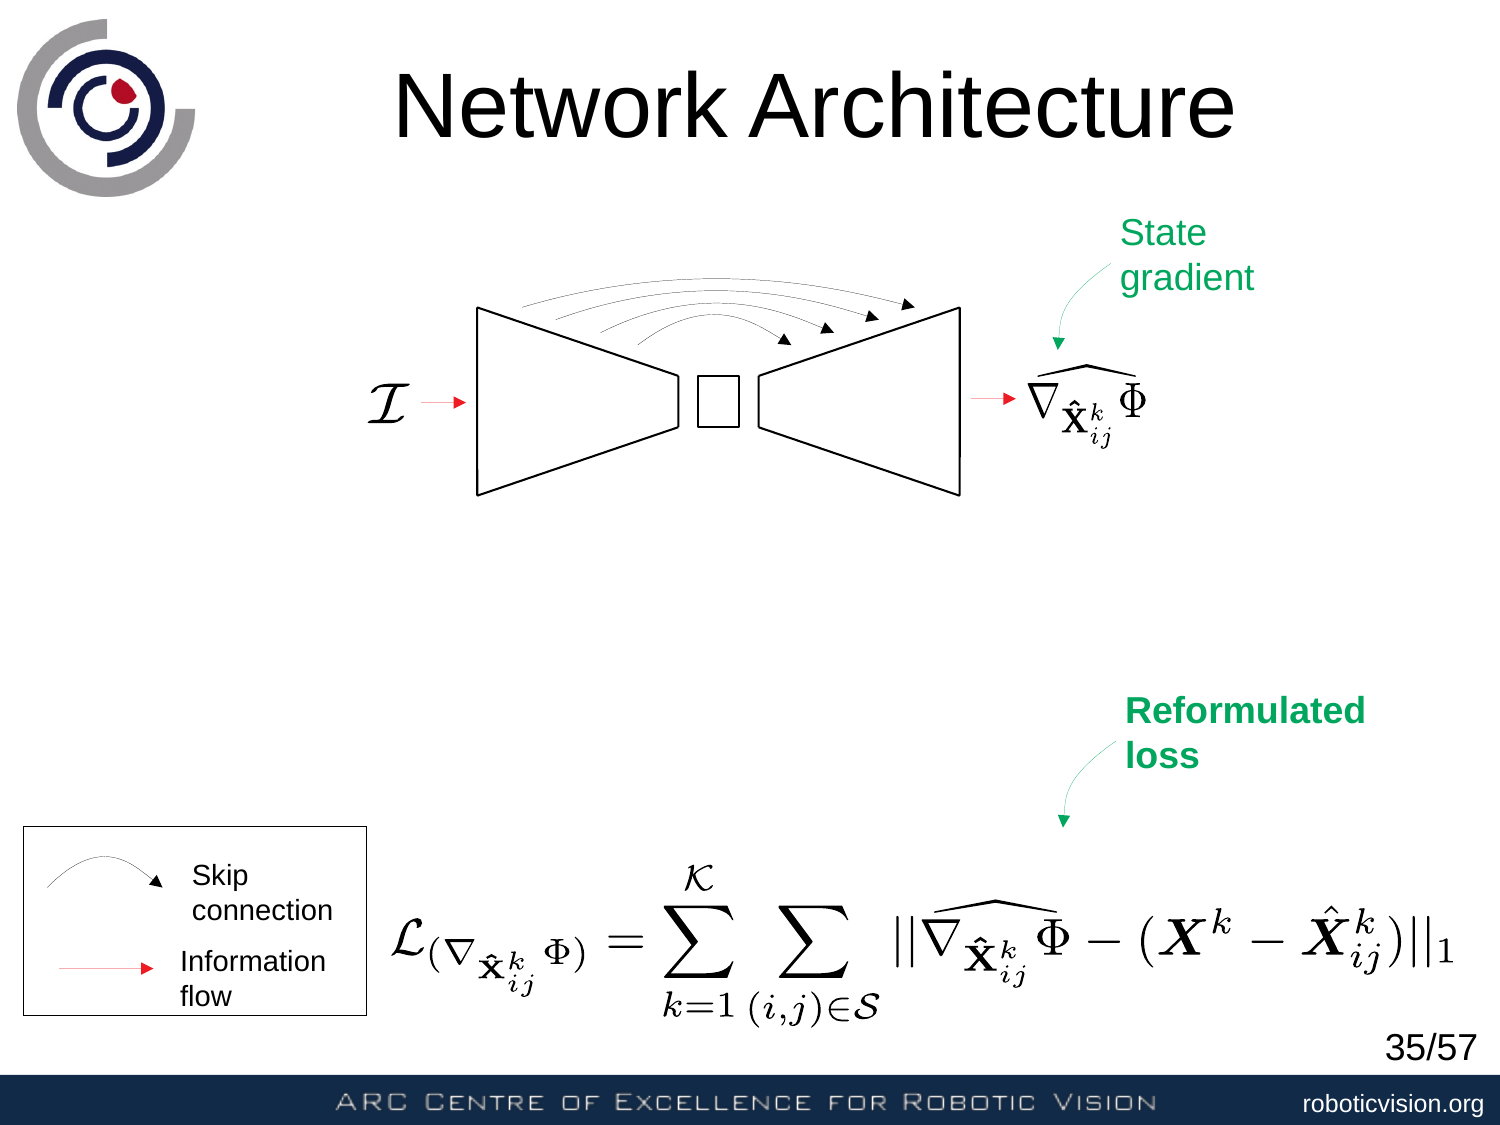

Network Architecture
State
gradient

Reformulated loss

Skip
connection

Information
flow

35/57